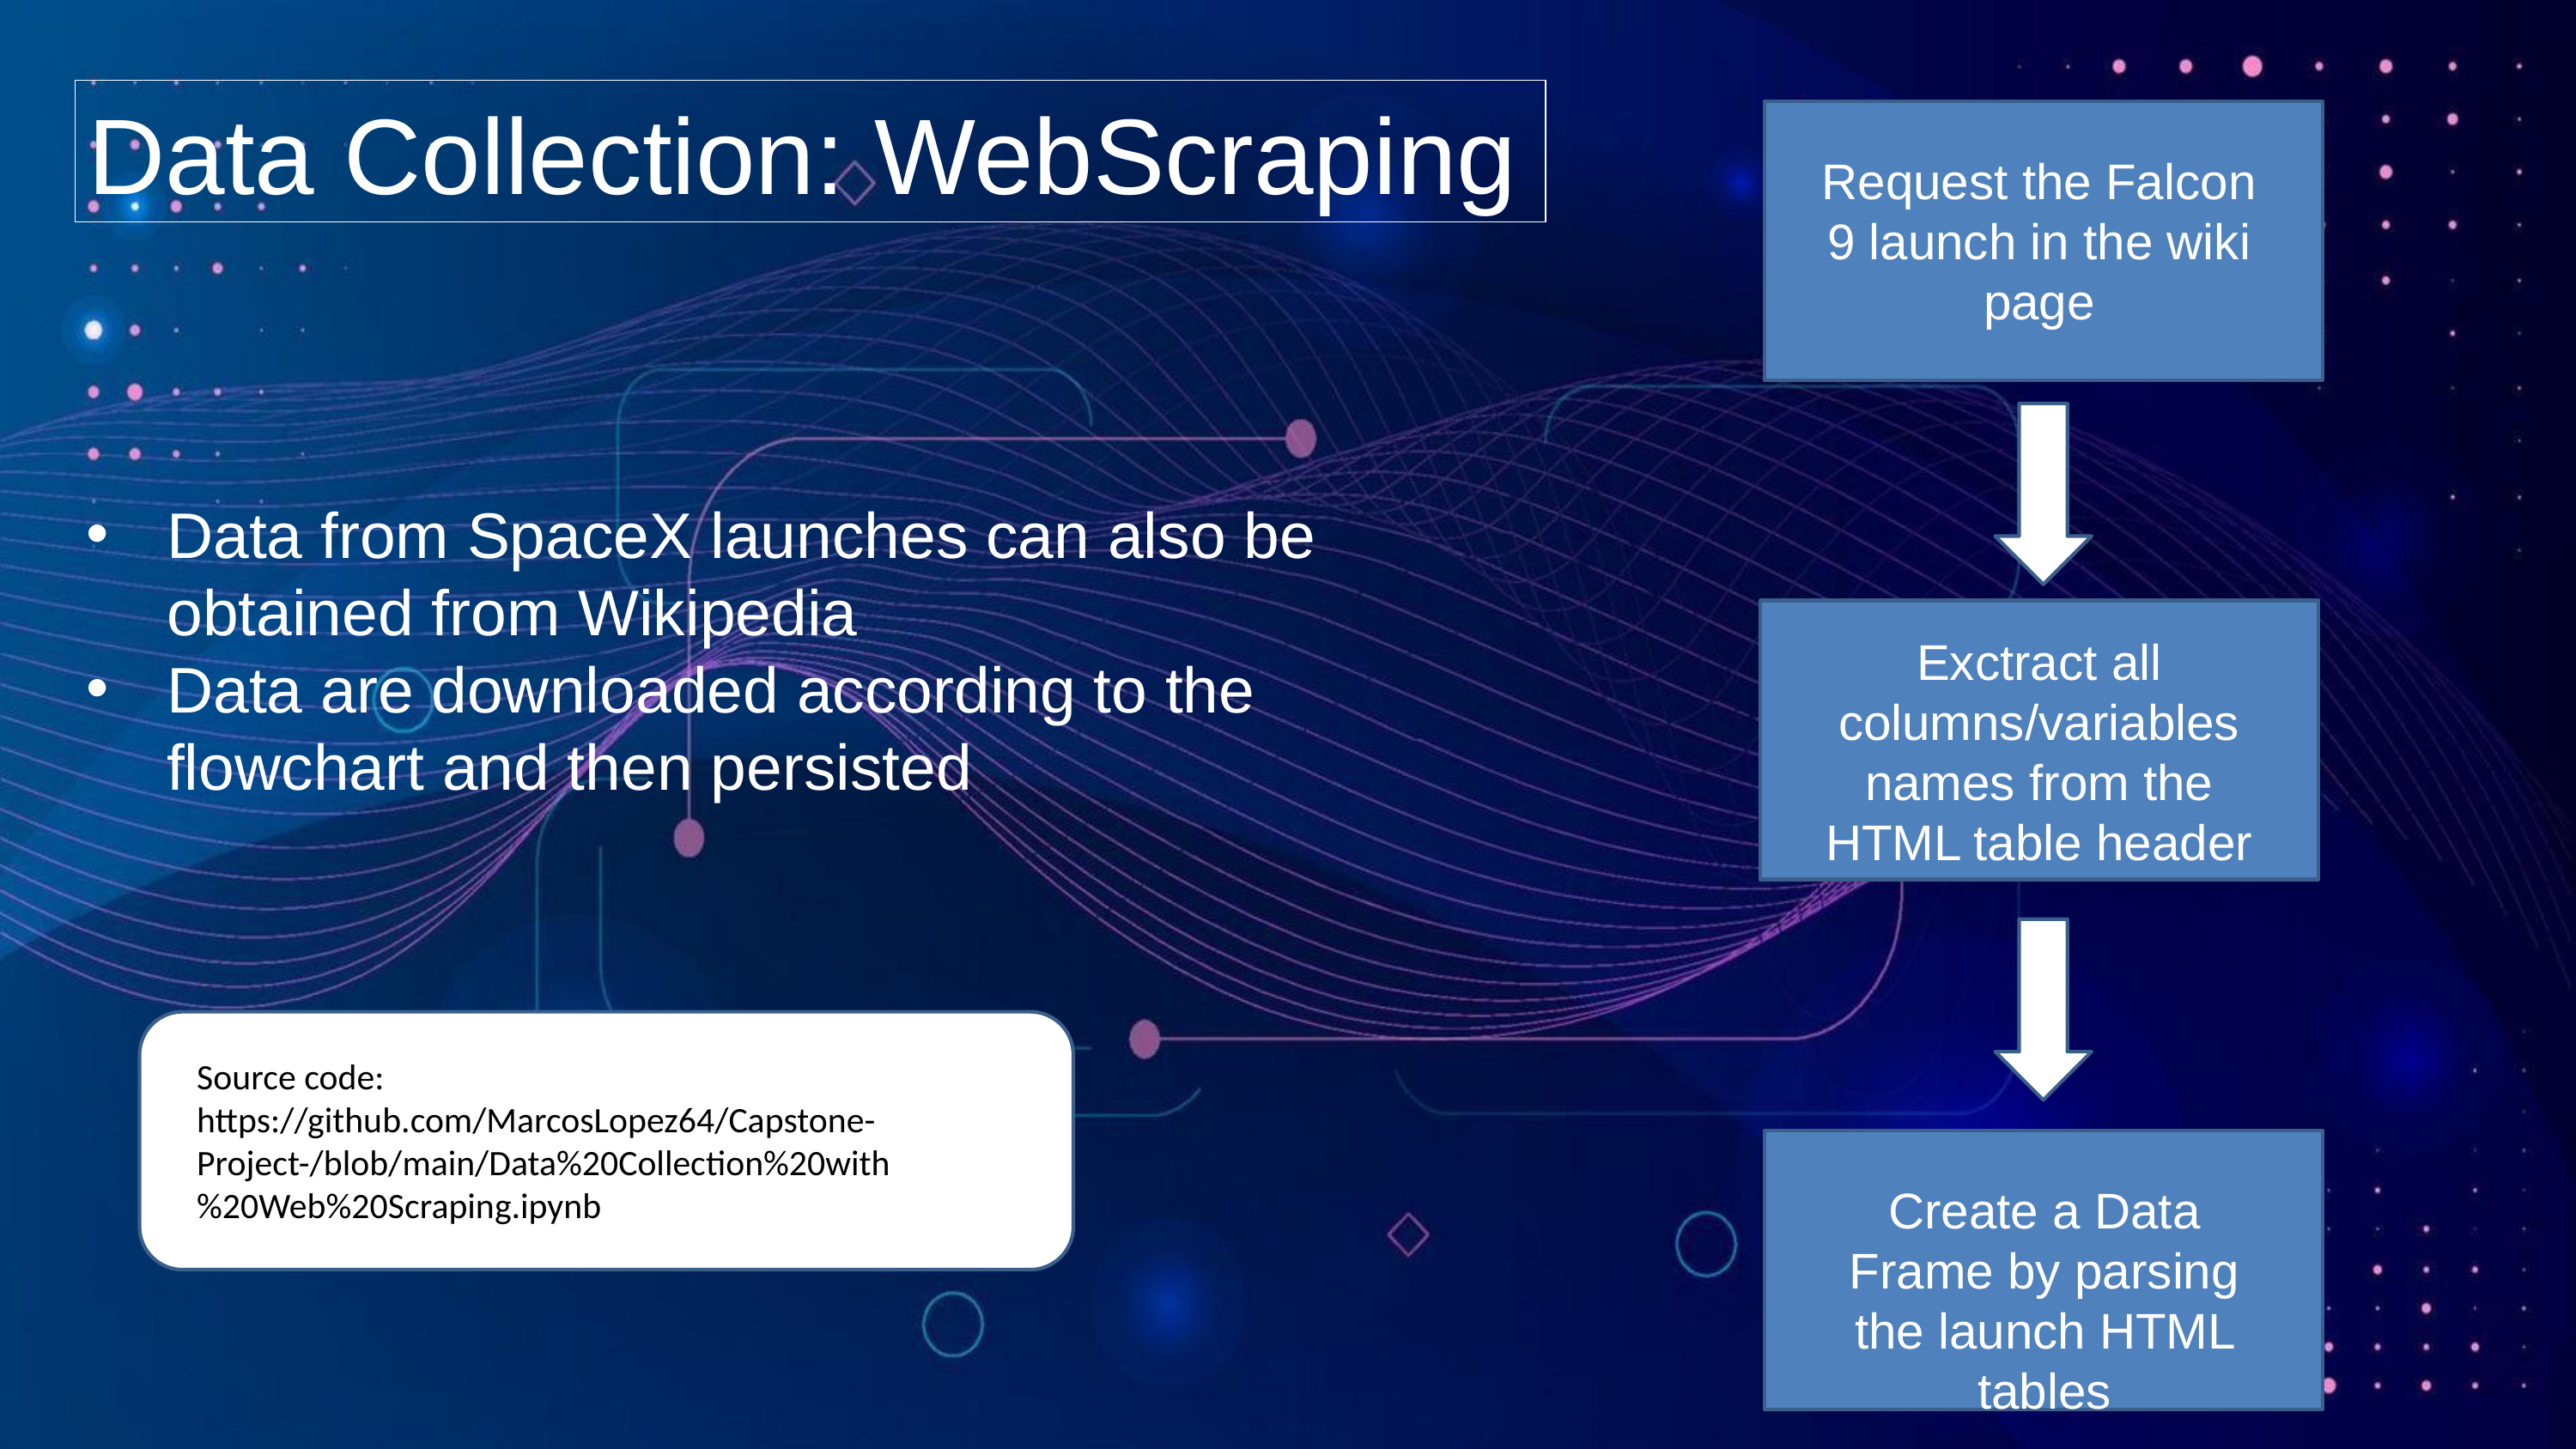

Data Collection: WebScraping

Request the Falcon 9 launch in the wiki page

Data from SpaceX launches can also be obtained from Wikipedia
Data are downloaded according to the flowchart and then persisted

Exctract all columns/variables names from the HTML table header

Source code:
https://github.com/MarcosLopez64/Capstone-Project-/blob/main/Data%20Collection%20with%20Web%20Scraping.ipynb

Create a Data Frame by parsing the launch HTML tables